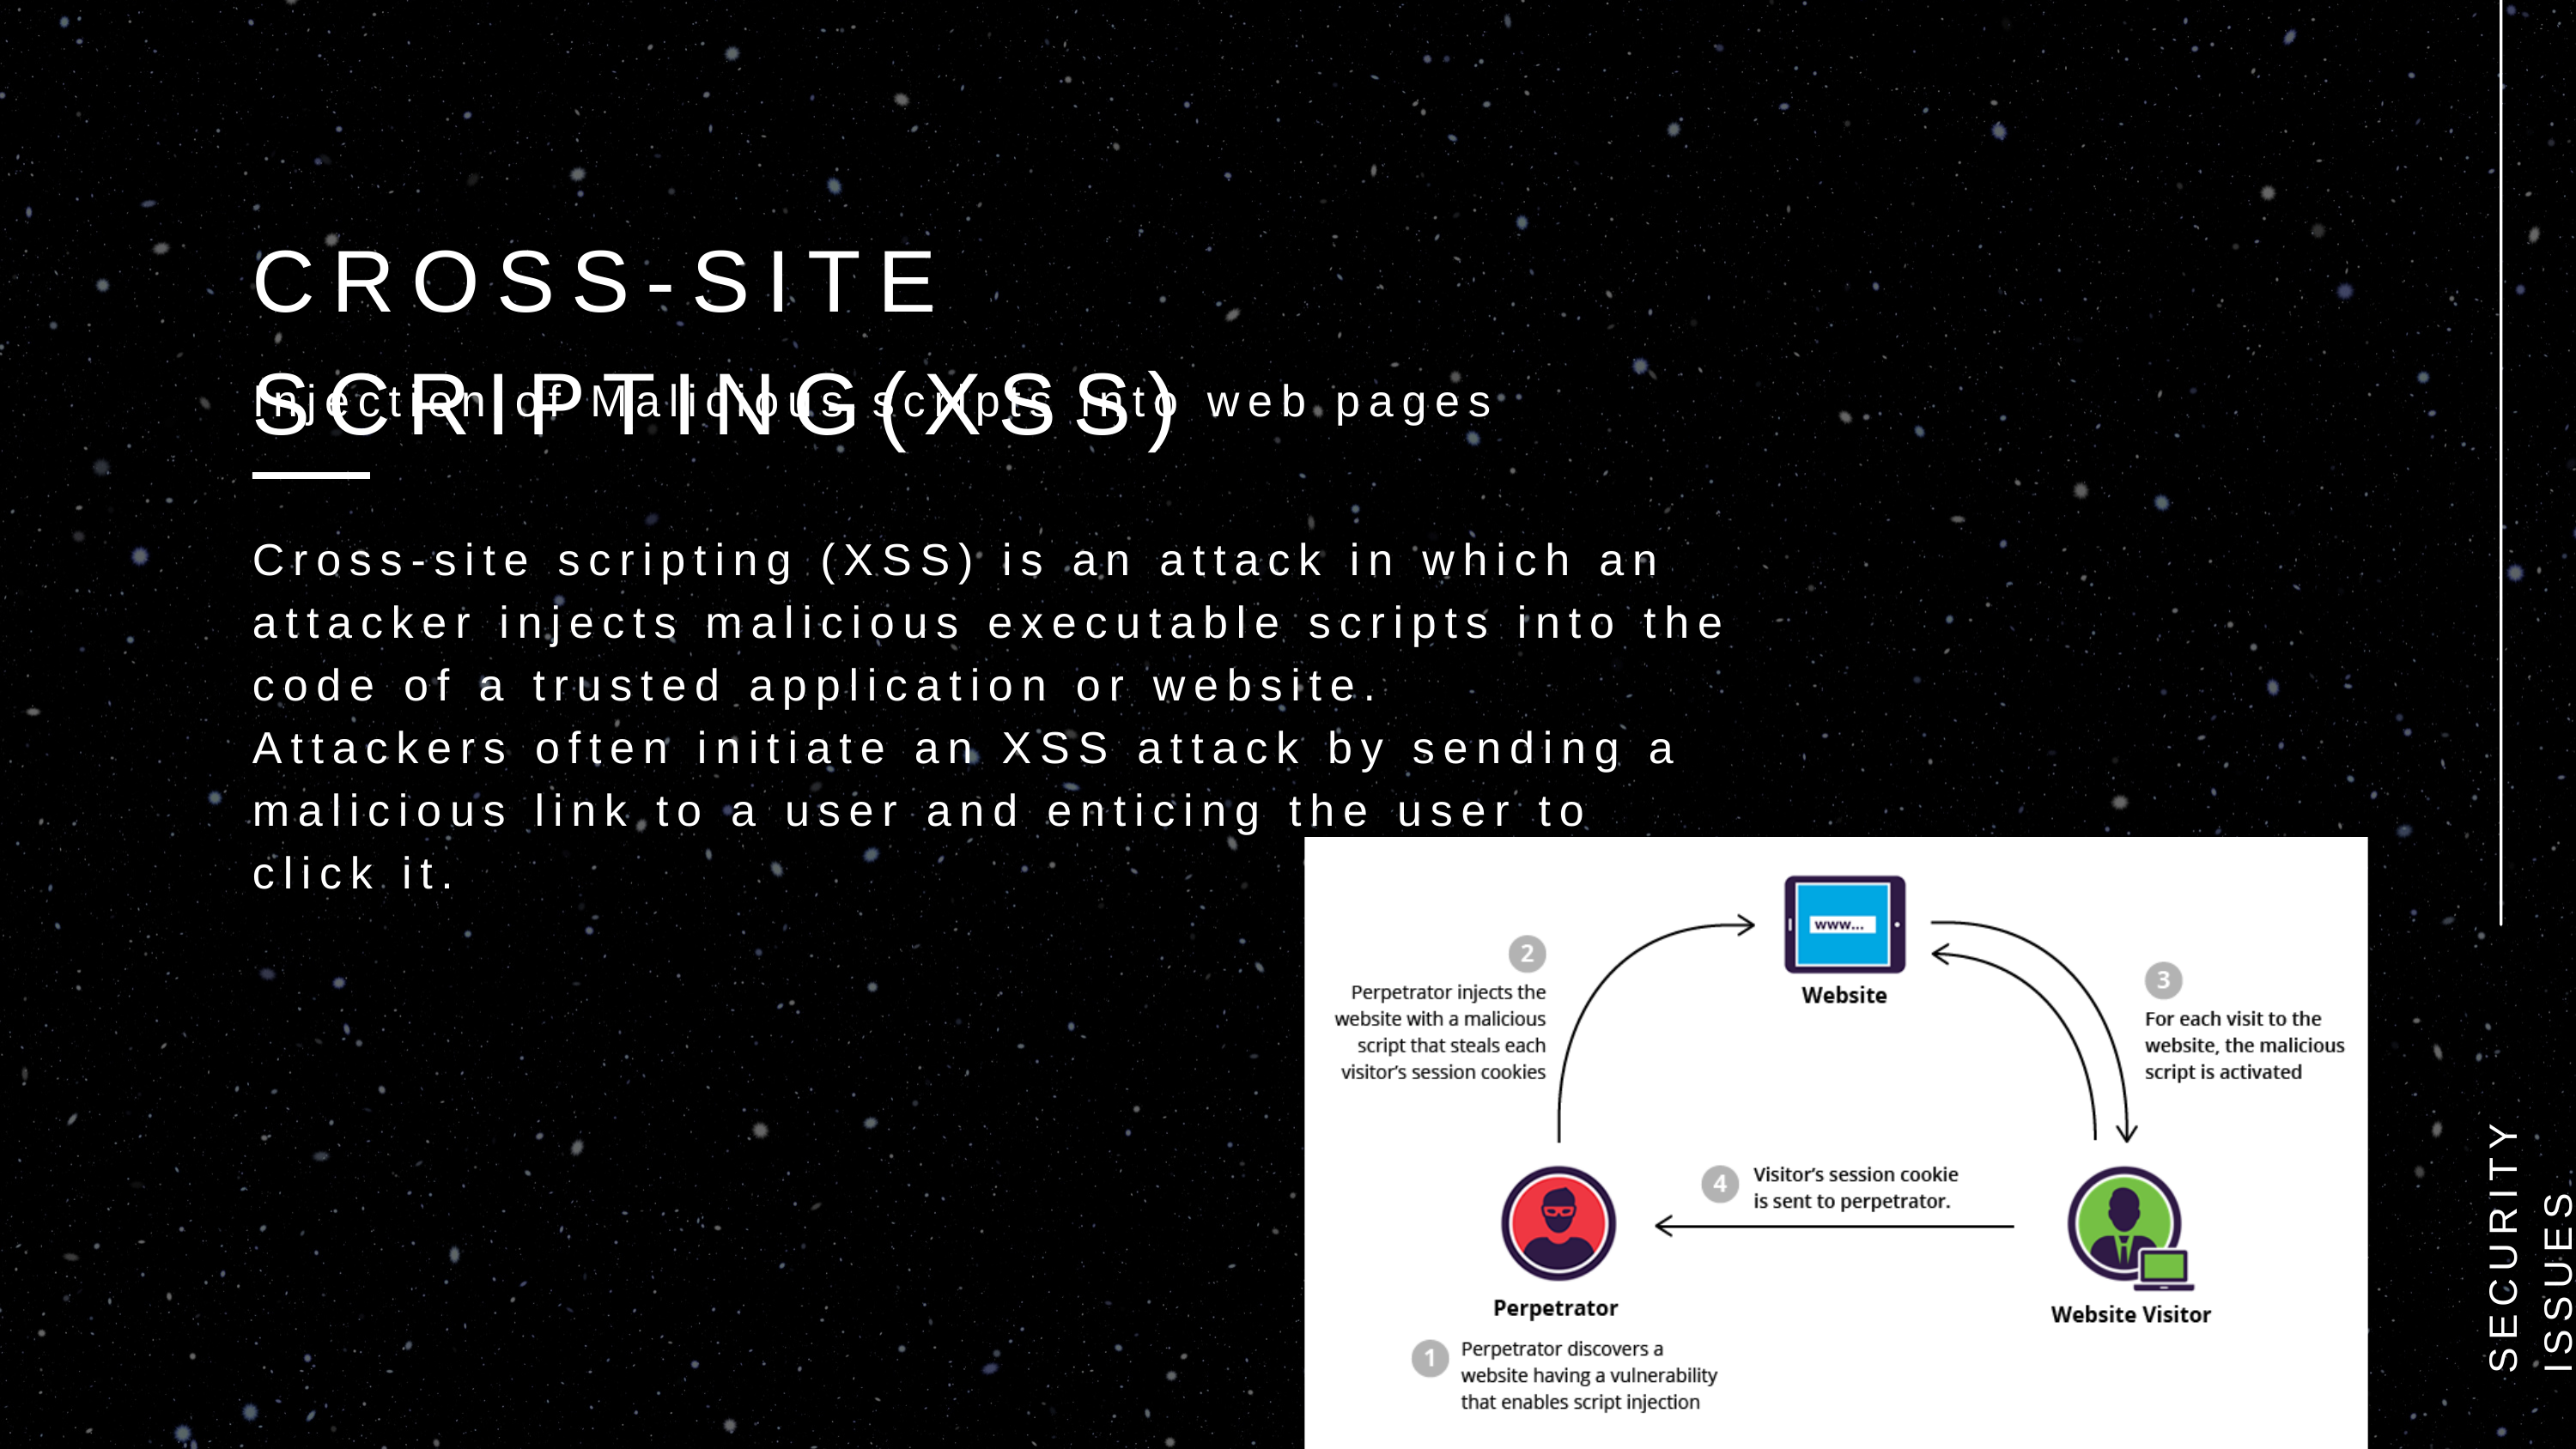

CROSS-SITE SCRIPTING(XSS)
Injection of Malicious scripts into web pages

Cross-site scripting (XSS) is an attack in which an attacker injects malicious executable scripts into the code of a trusted application or website.
Attackers often initiate an XSS attack by sending a malicious link to a user and enticing the user to click it.

SECURITY ISSUES